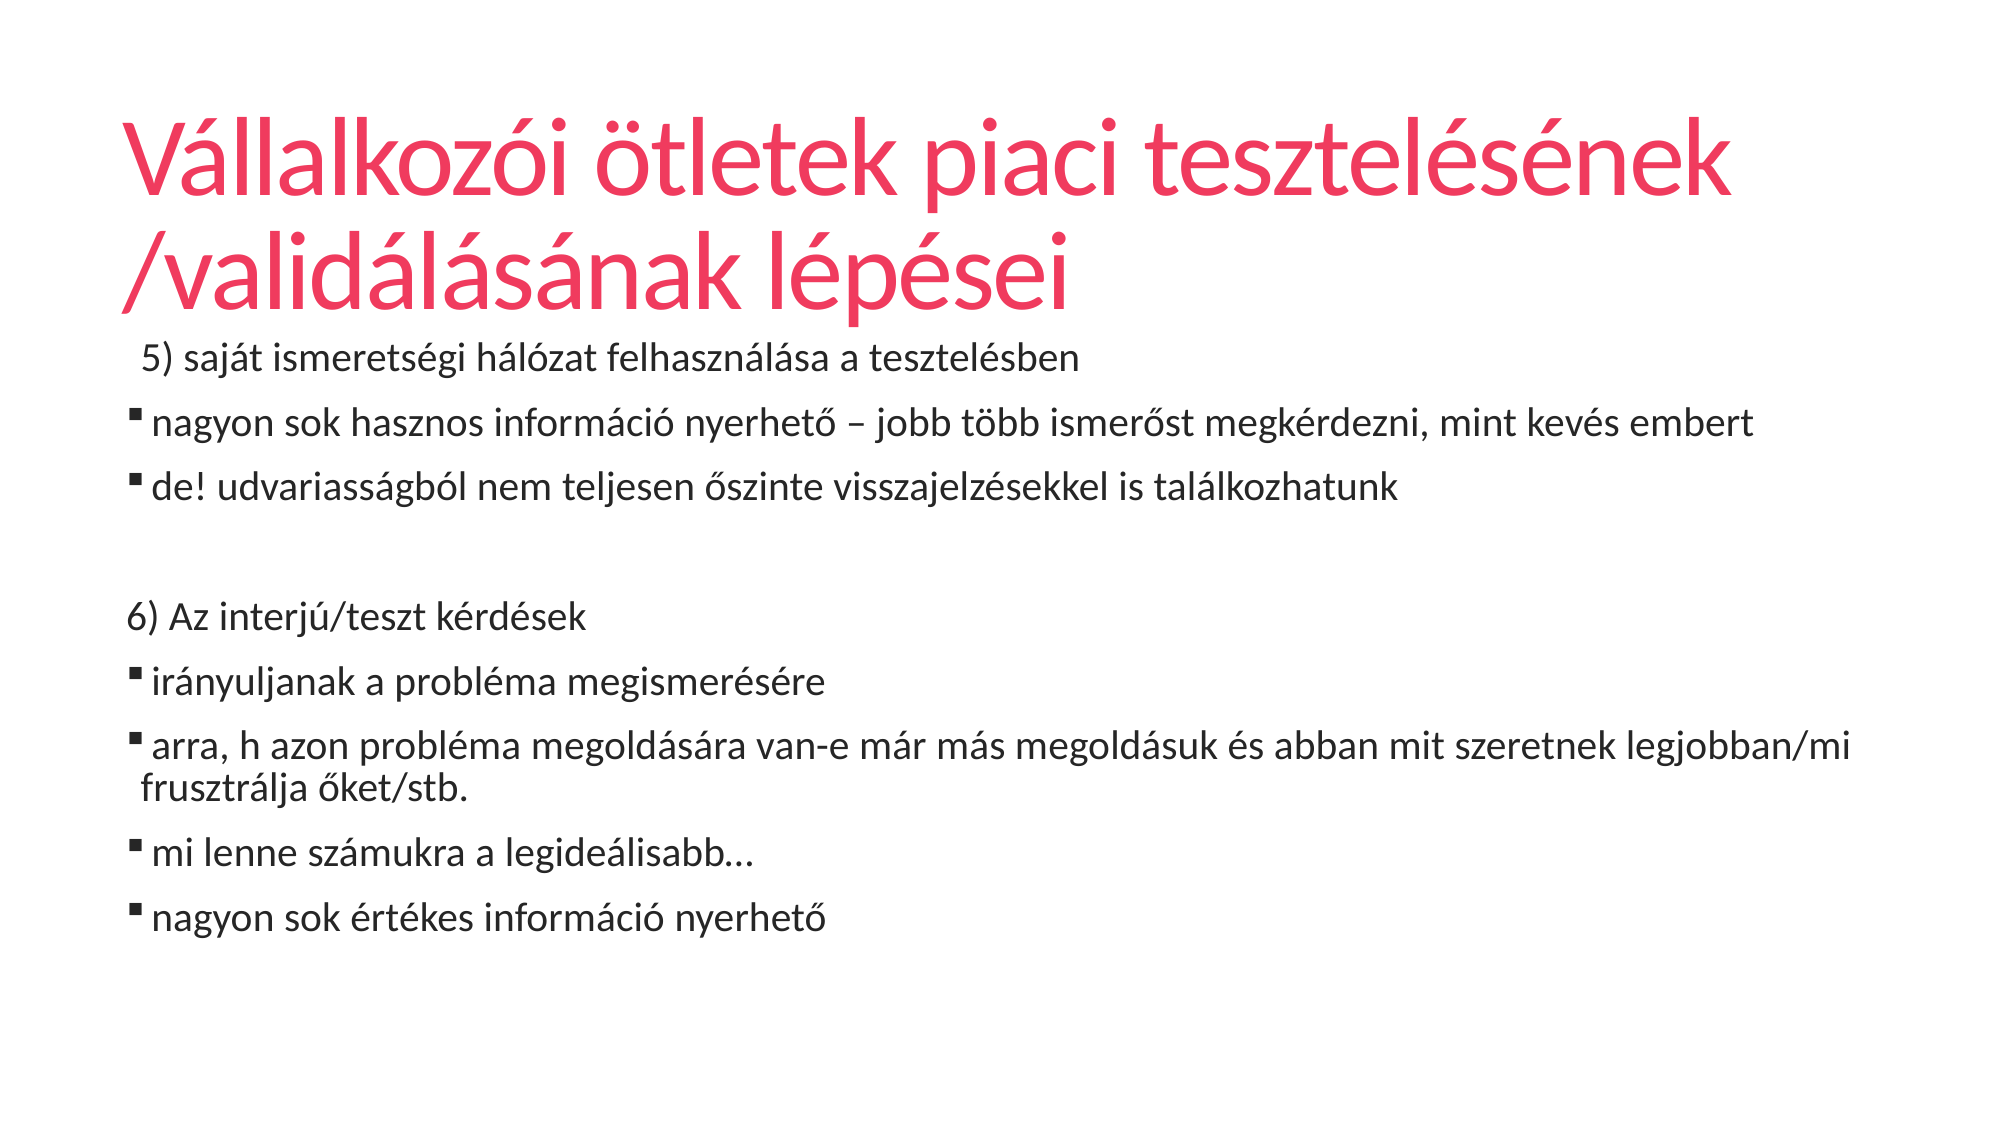

# Vállalkozói ötletek piaci tesztelésének /validálásának lépései
5) saját ismeretségi hálózat felhasználása a tesztelésben
 nagyon sok hasznos információ nyerhető – jobb több ismerőst megkérdezni, mint kevés embert
 de! udvariasságból nem teljesen őszinte visszajelzésekkel is találkozhatunk

6) Az interjú/teszt kérdések
 irányuljanak a probléma megismerésére
 arra, h azon probléma megoldására van-e már más megoldásuk és abban mit szeretnek legjobban/mi frusztrálja őket/stb.
 mi lenne számukra a legideálisabb…
 nagyon sok értékes információ nyerhető